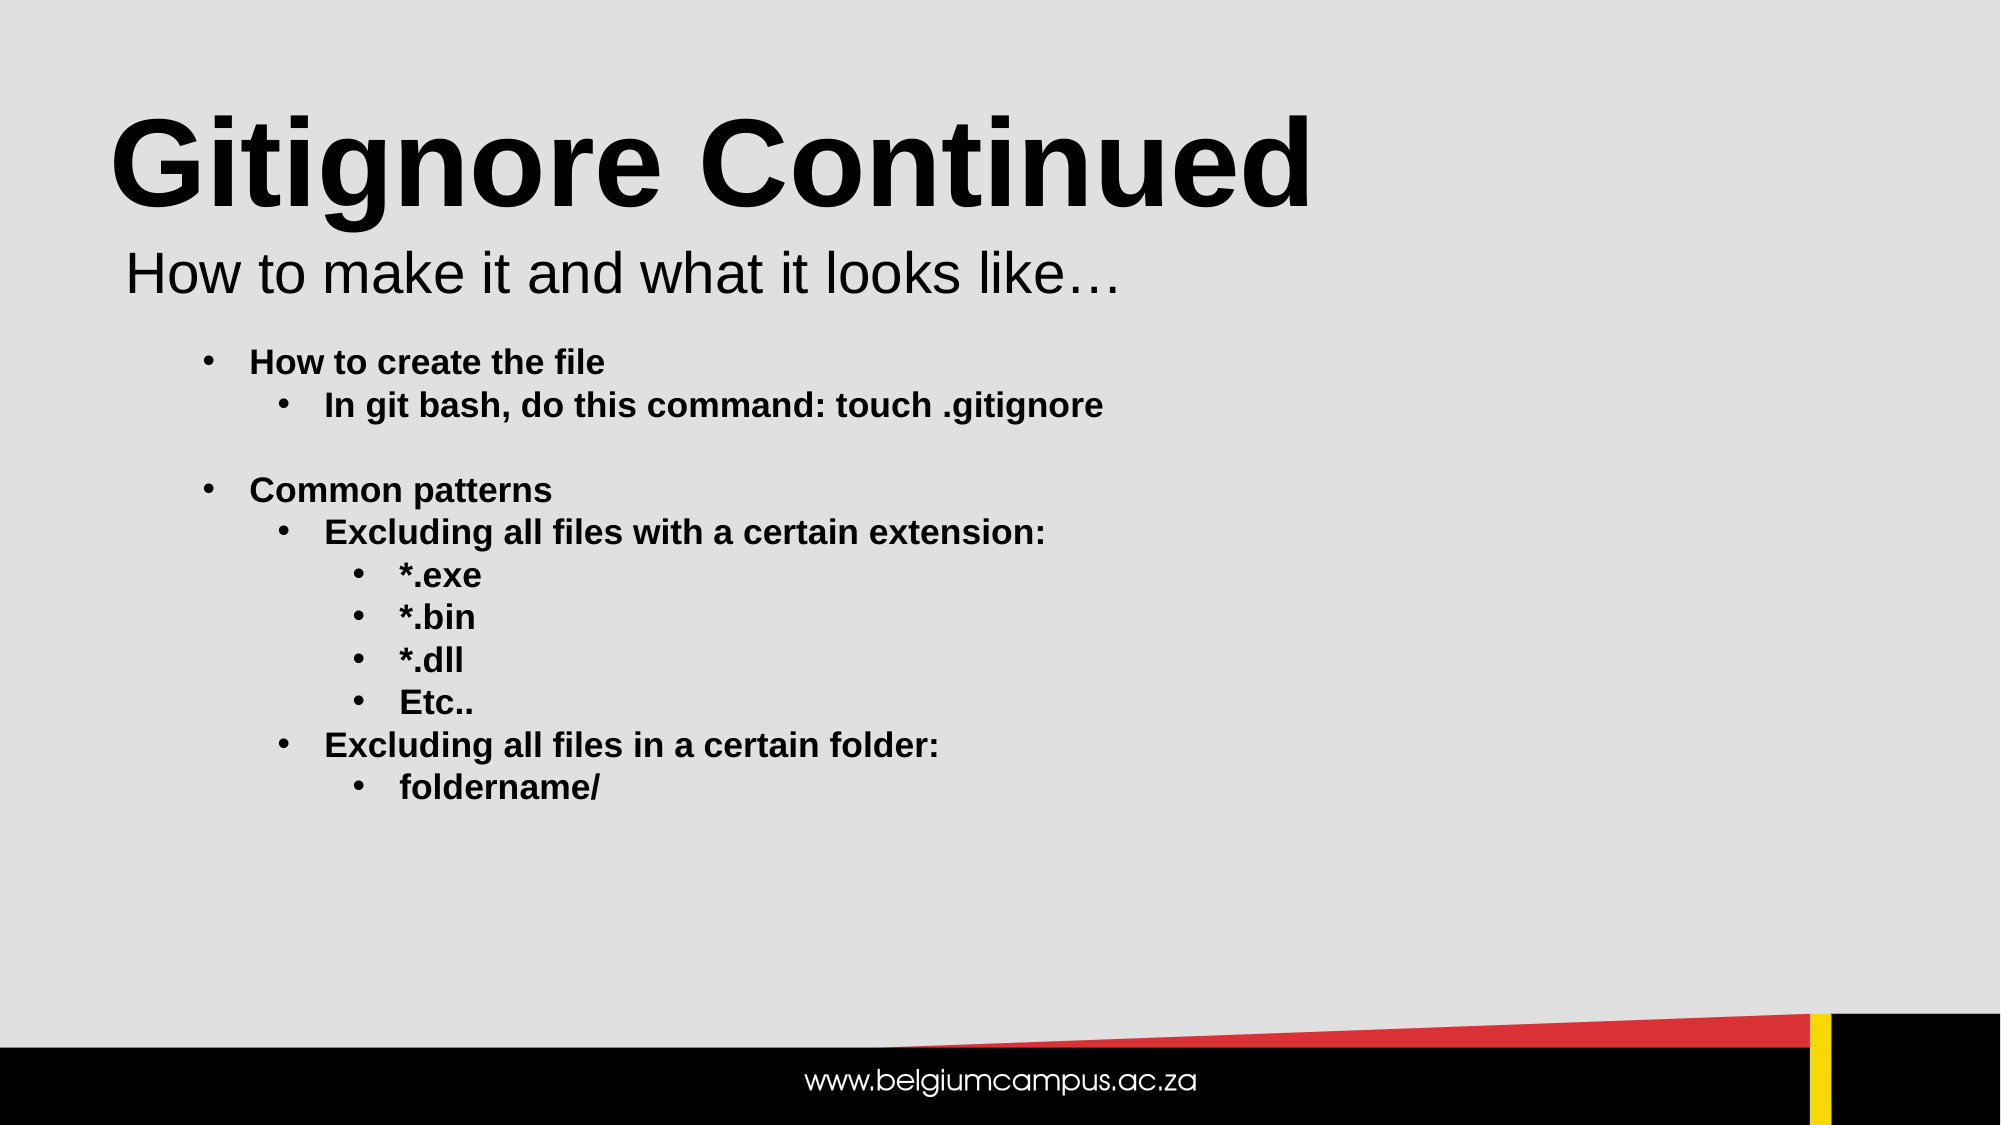

# Gitignore Continued
How to make it and what it looks like…
How to create the file
In git bash, do this command: touch .gitignore

Common patterns
Excluding all files with a certain extension:
*.exe
*.bin
*.dll
Etc..
Excluding all files in a certain folder:
foldername/